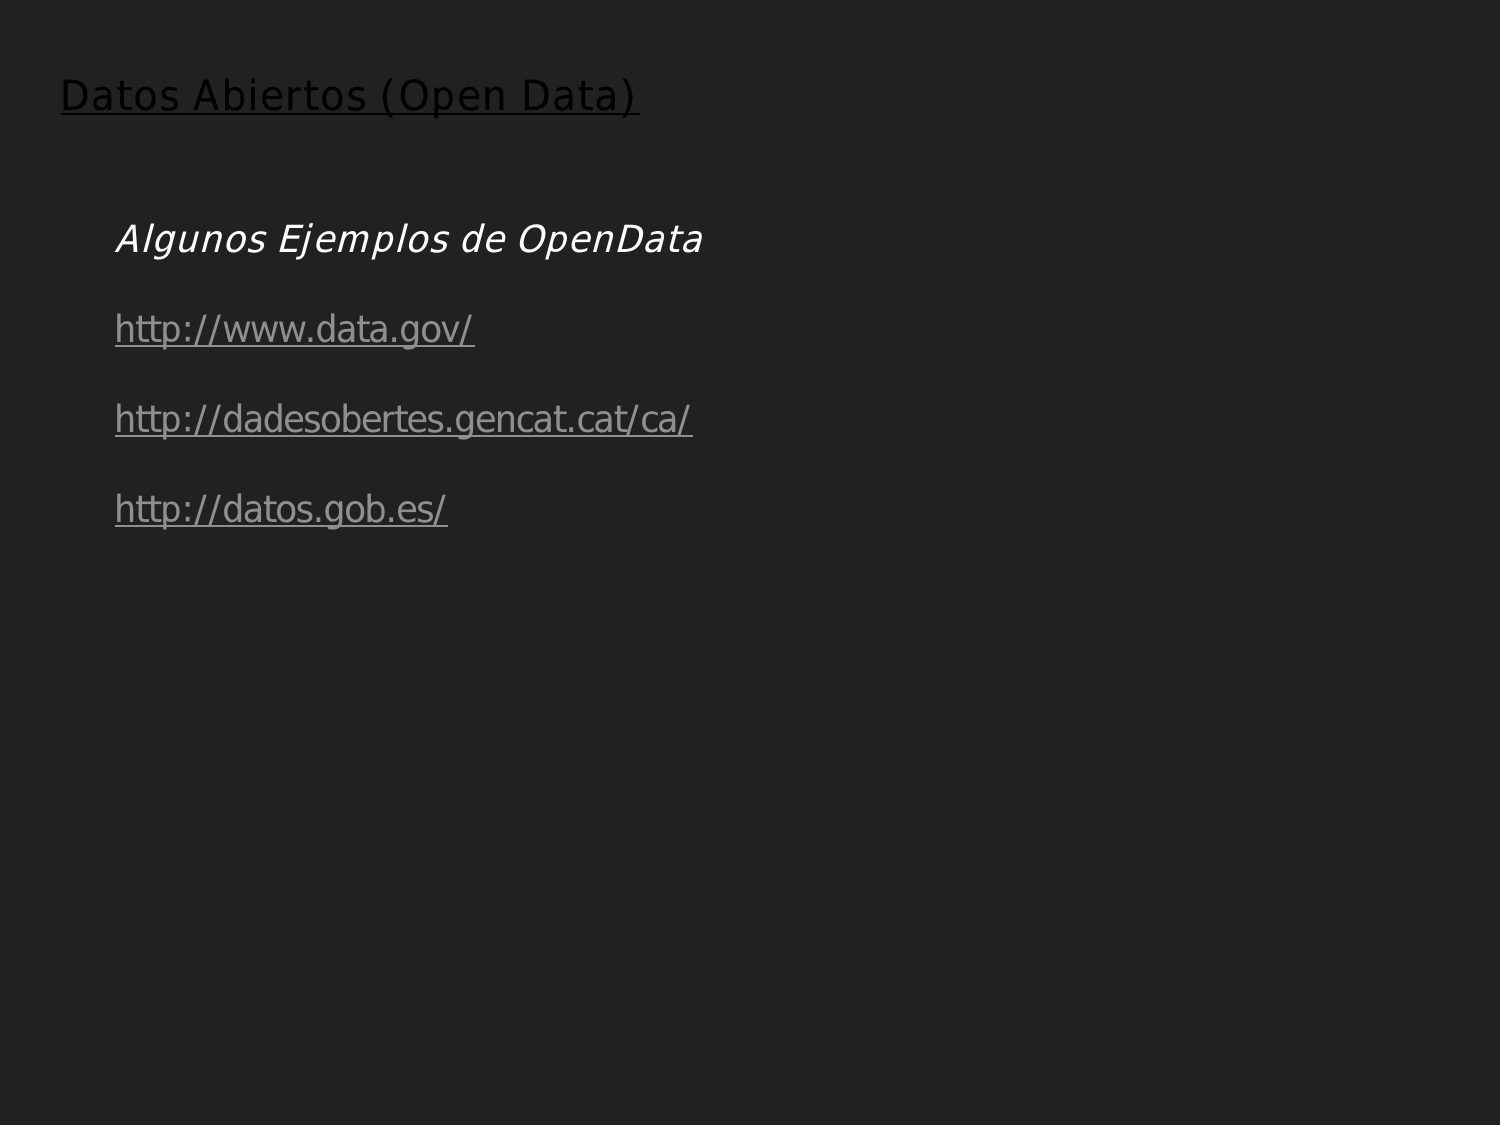

Datos Abiertos (Open Data)
Algunos Ejemplos de OpenData

http://www.data.gov/

http://dadesobertes.gencat.cat/ca/

http://datos.gob.es/